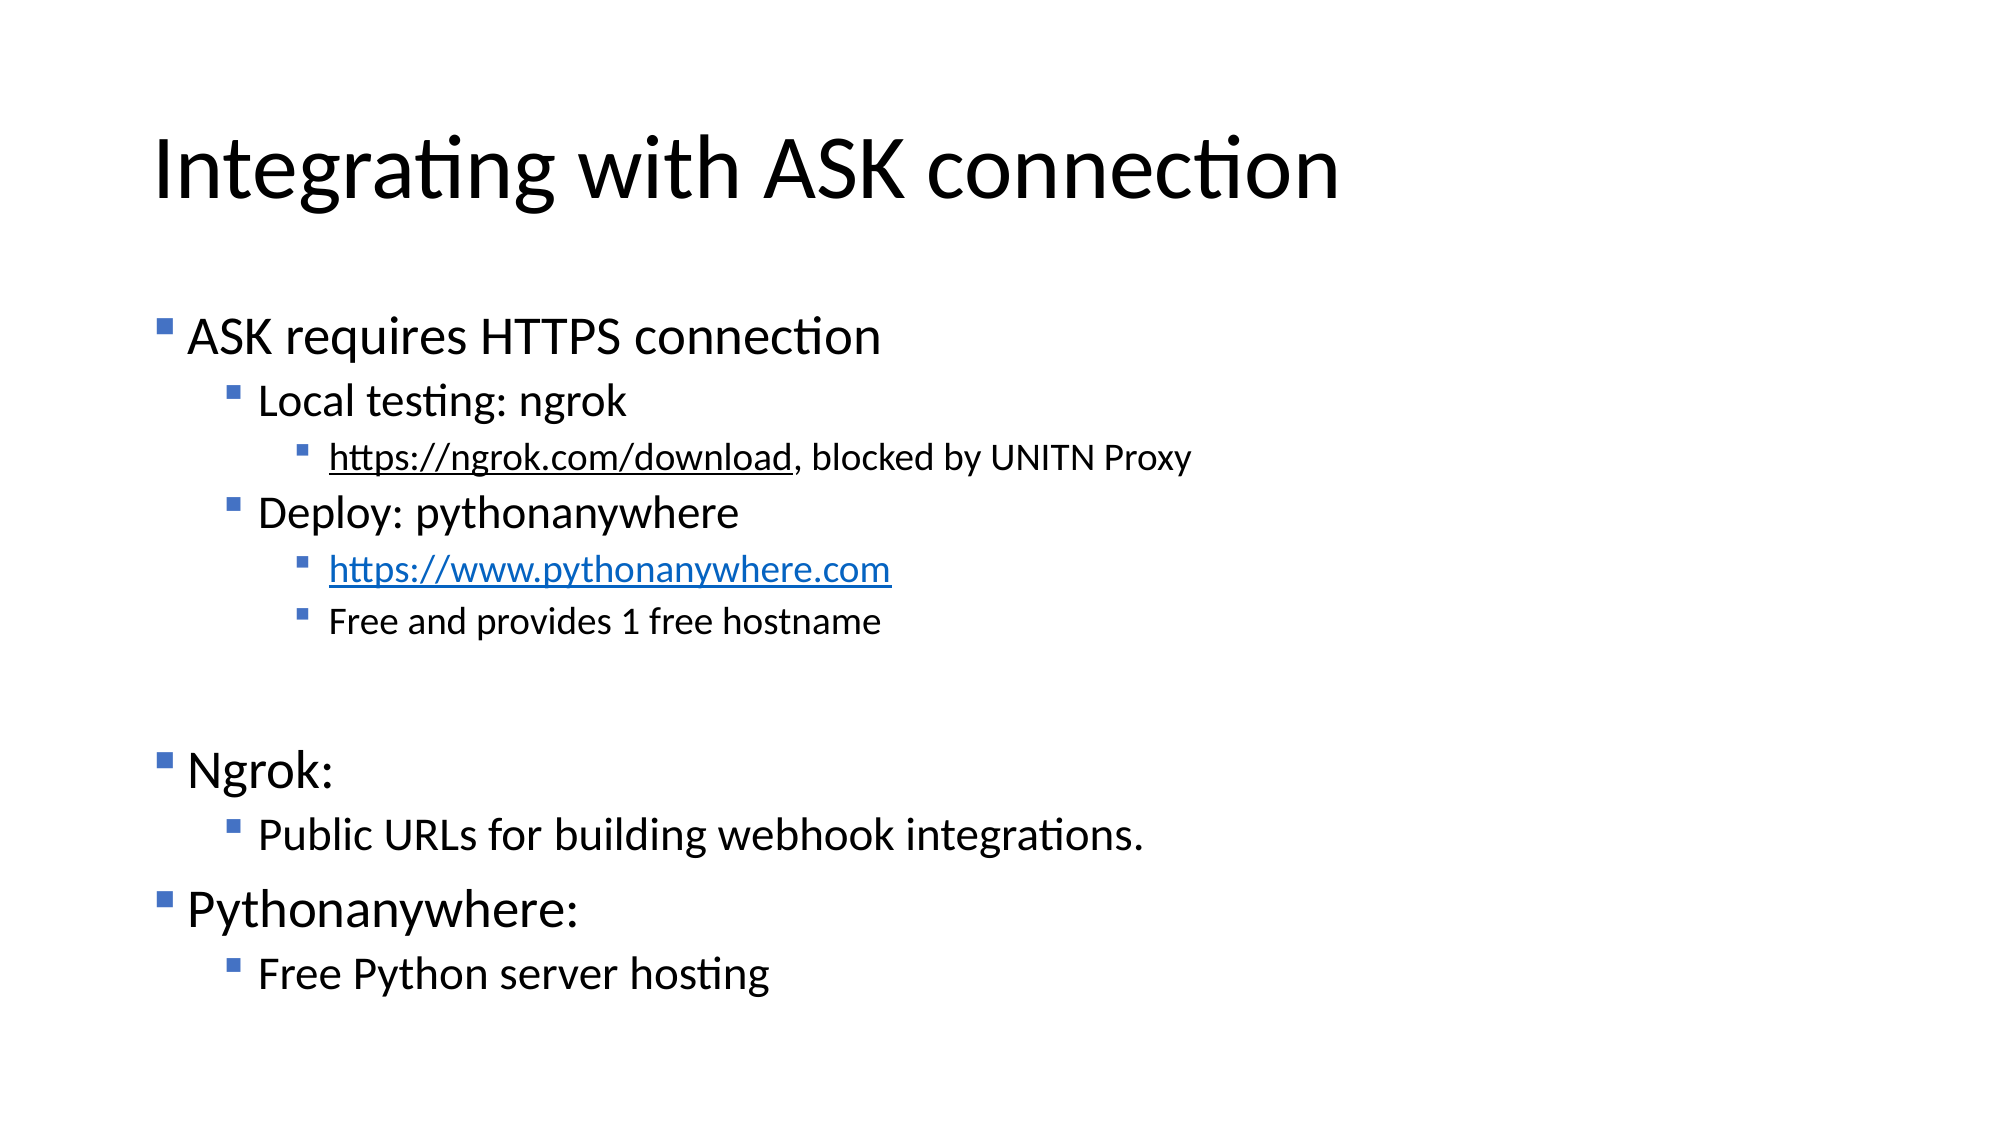

# Integrating with ASK connection
ASK requires HTTPS connection
Local testing: ngrok
https://ngrok.com/download, blocked by UNITN Proxy
Deploy: pythonanywhere
https://www.pythonanywhere.com
Free and provides 1 free hostname

Ngrok:
Public URLs for building webhook integrations.
Pythonanywhere:
Free Python server hosting